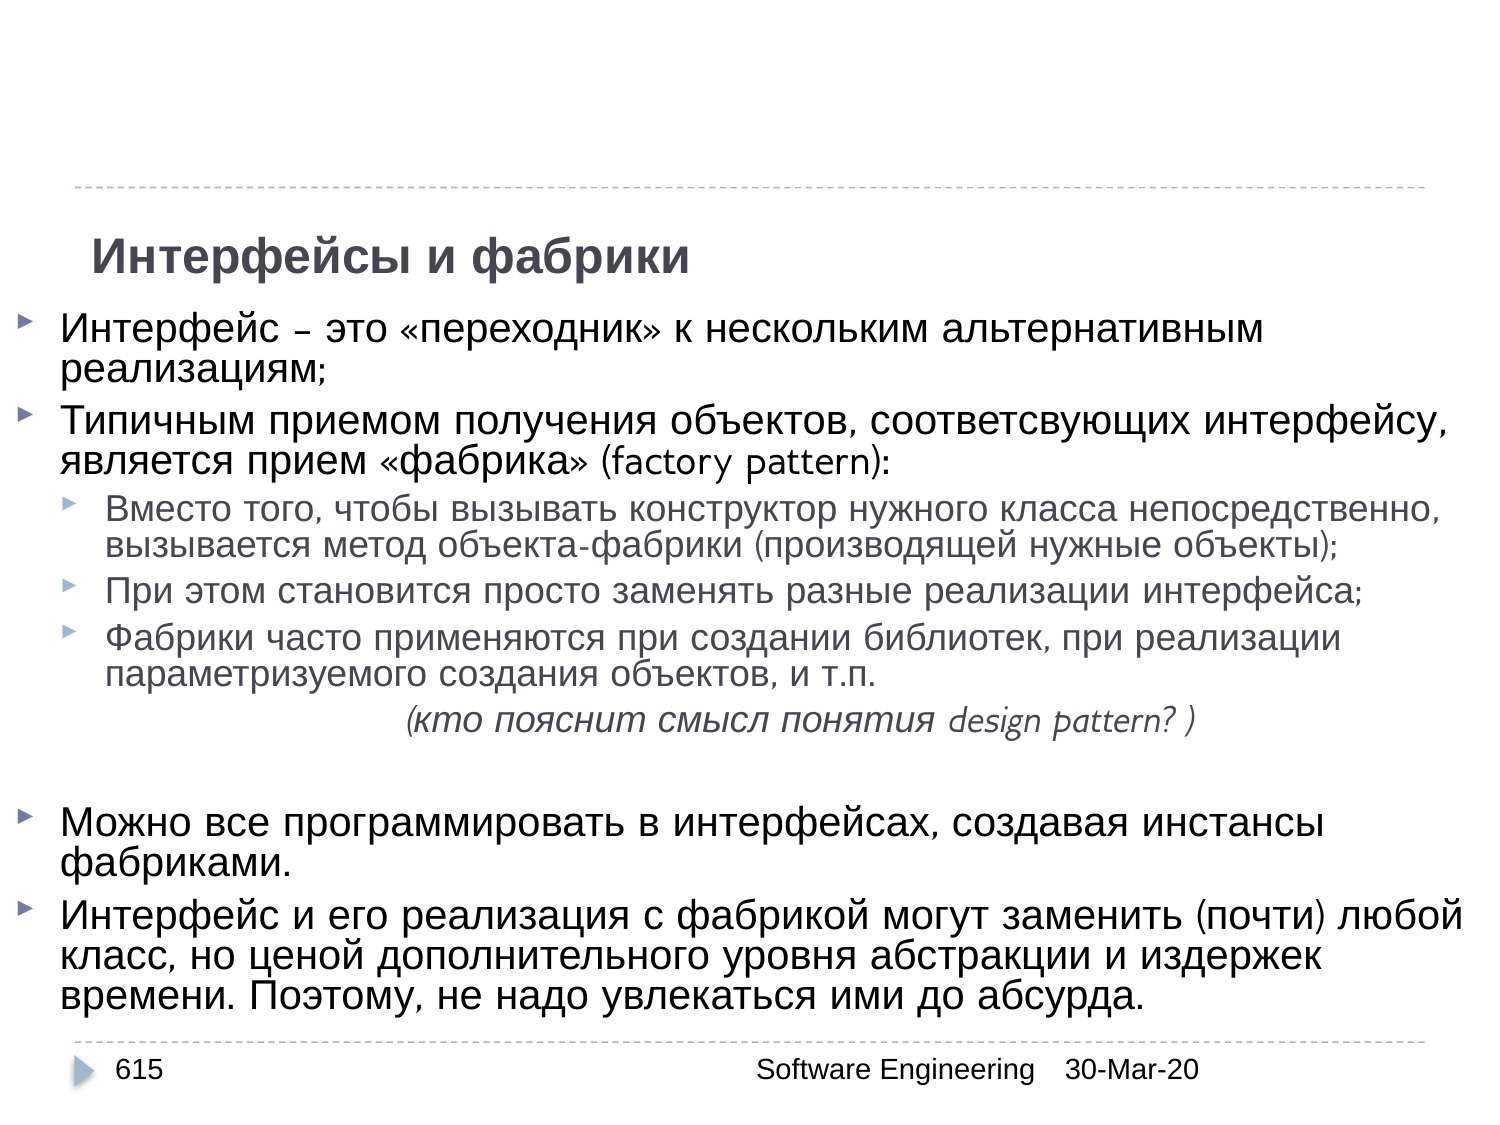

# Интерфейсы и фабрики
Интерфейс – это «переходник» к нескольким альтернативным реализациям;
Типичным приемом получения объектов, соответсвующих интерфейсу, является прием «фабрика» (factory pattern):
Вместо того, чтобы вызывать конструктор нужного класса непосредственно, вызывается метод объекта-фабрики (производящей нужные объекты);
При этом становится просто заменять разные реализации интерфейса;
Фабрики часто применяются при создании библиотек, при реализации параметризуемого создания объектов, и т.п.
			(кто пояснит смысл понятия design pattern? )

Можно все программировать в интерфейсах, создавая инстансы фабриками.
Интерфейс и его реализация с фабрикой могут заменить (почти) любой класс, но ценой дополнительного уровня абстракции и издержек времени. Поэтому, не надо увлекаться ими до абсурда.

615
Software Engineering
30-Mar-20